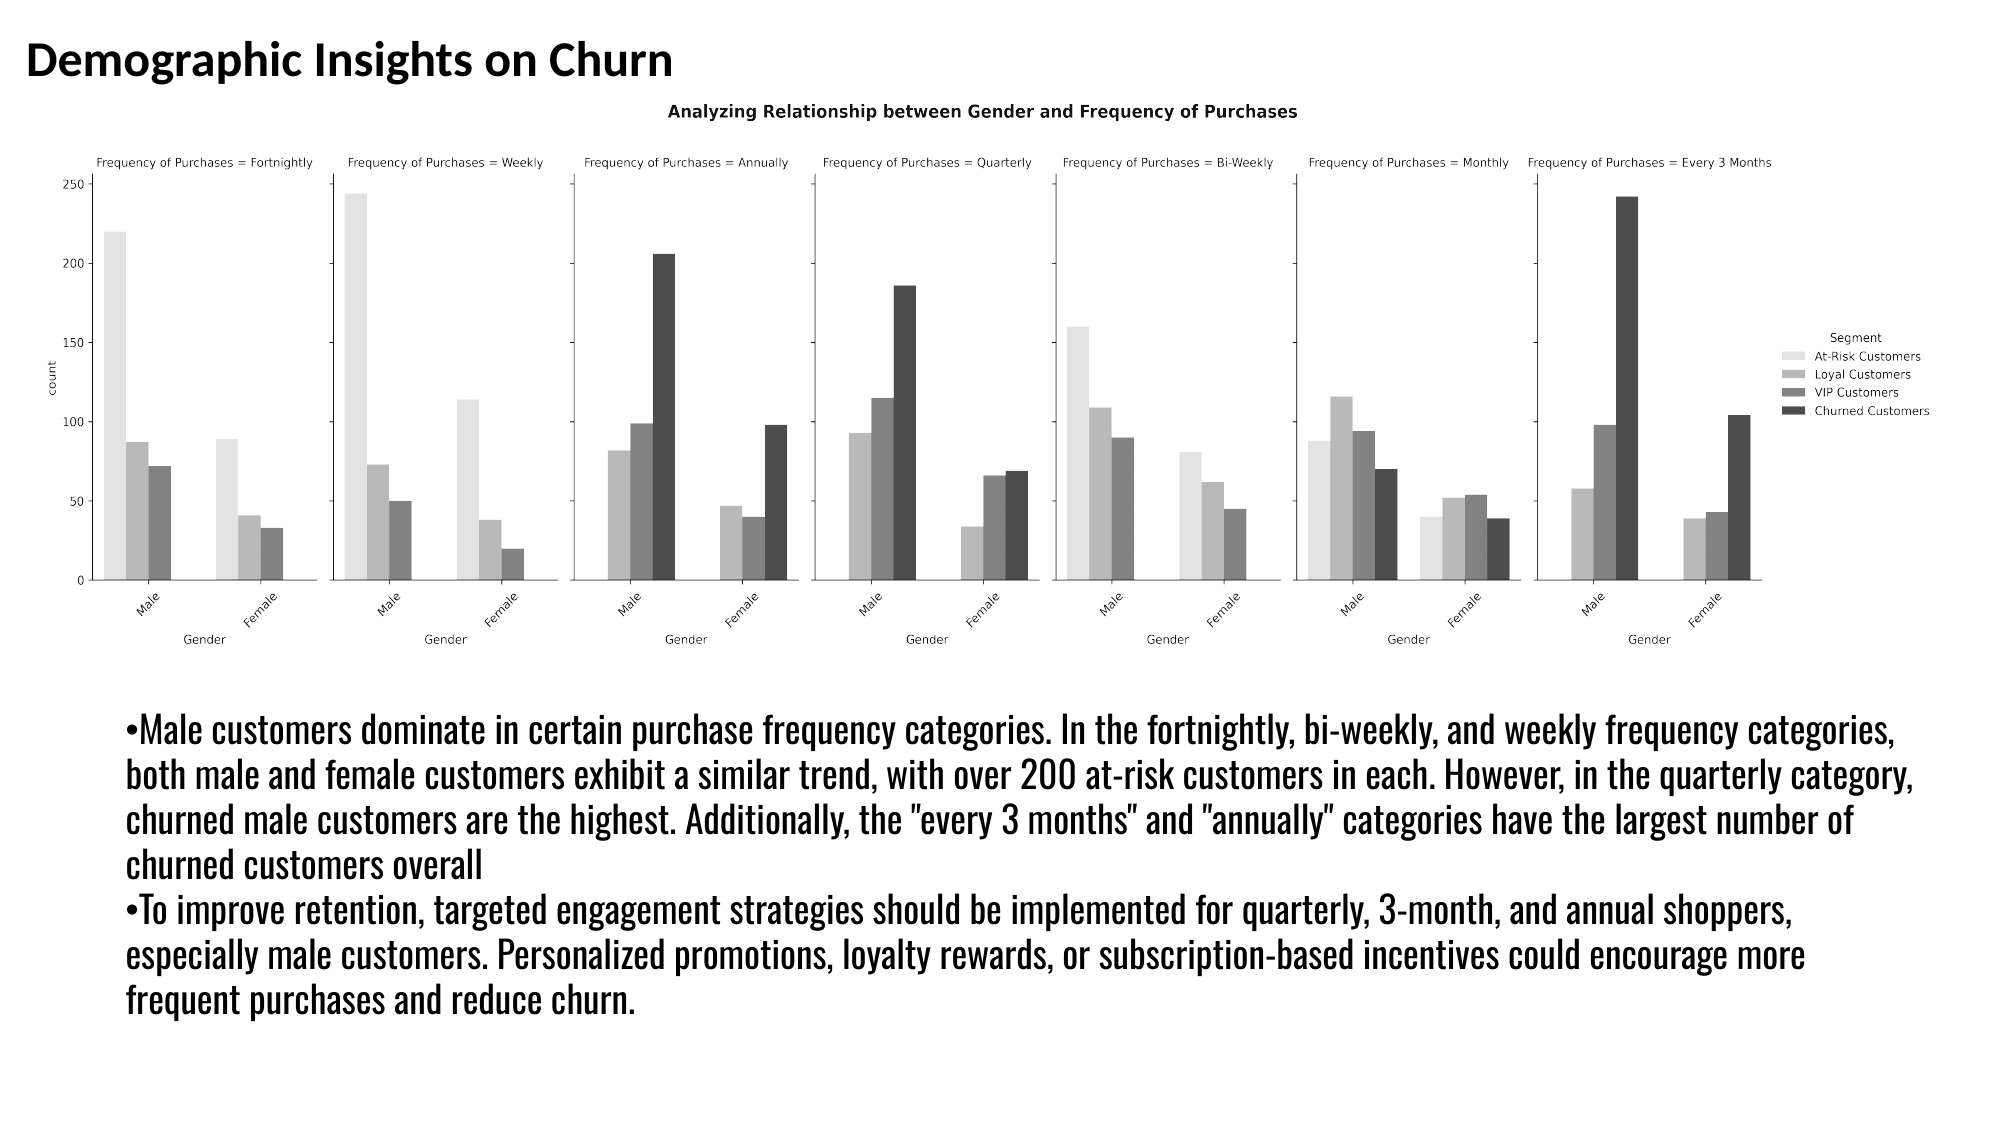

Demographic Insights on Churn

Male customers dominate in certain purchase frequency categories. In the fortnightly, bi-weekly, and weekly frequency categories, both male and female customers exhibit a similar trend, with over 200 at-risk customers in each. However, in the quarterly category, churned male customers are the highest. Additionally, the "every 3 months" and "annually" categories have the largest number of churned customers overall
To improve retention, targeted engagement strategies should be implemented for quarterly, 3-month, and annual shoppers, especially male customers. Personalized promotions, loyalty rewards, or subscription-based incentives could encourage more frequent purchases and reduce churn.